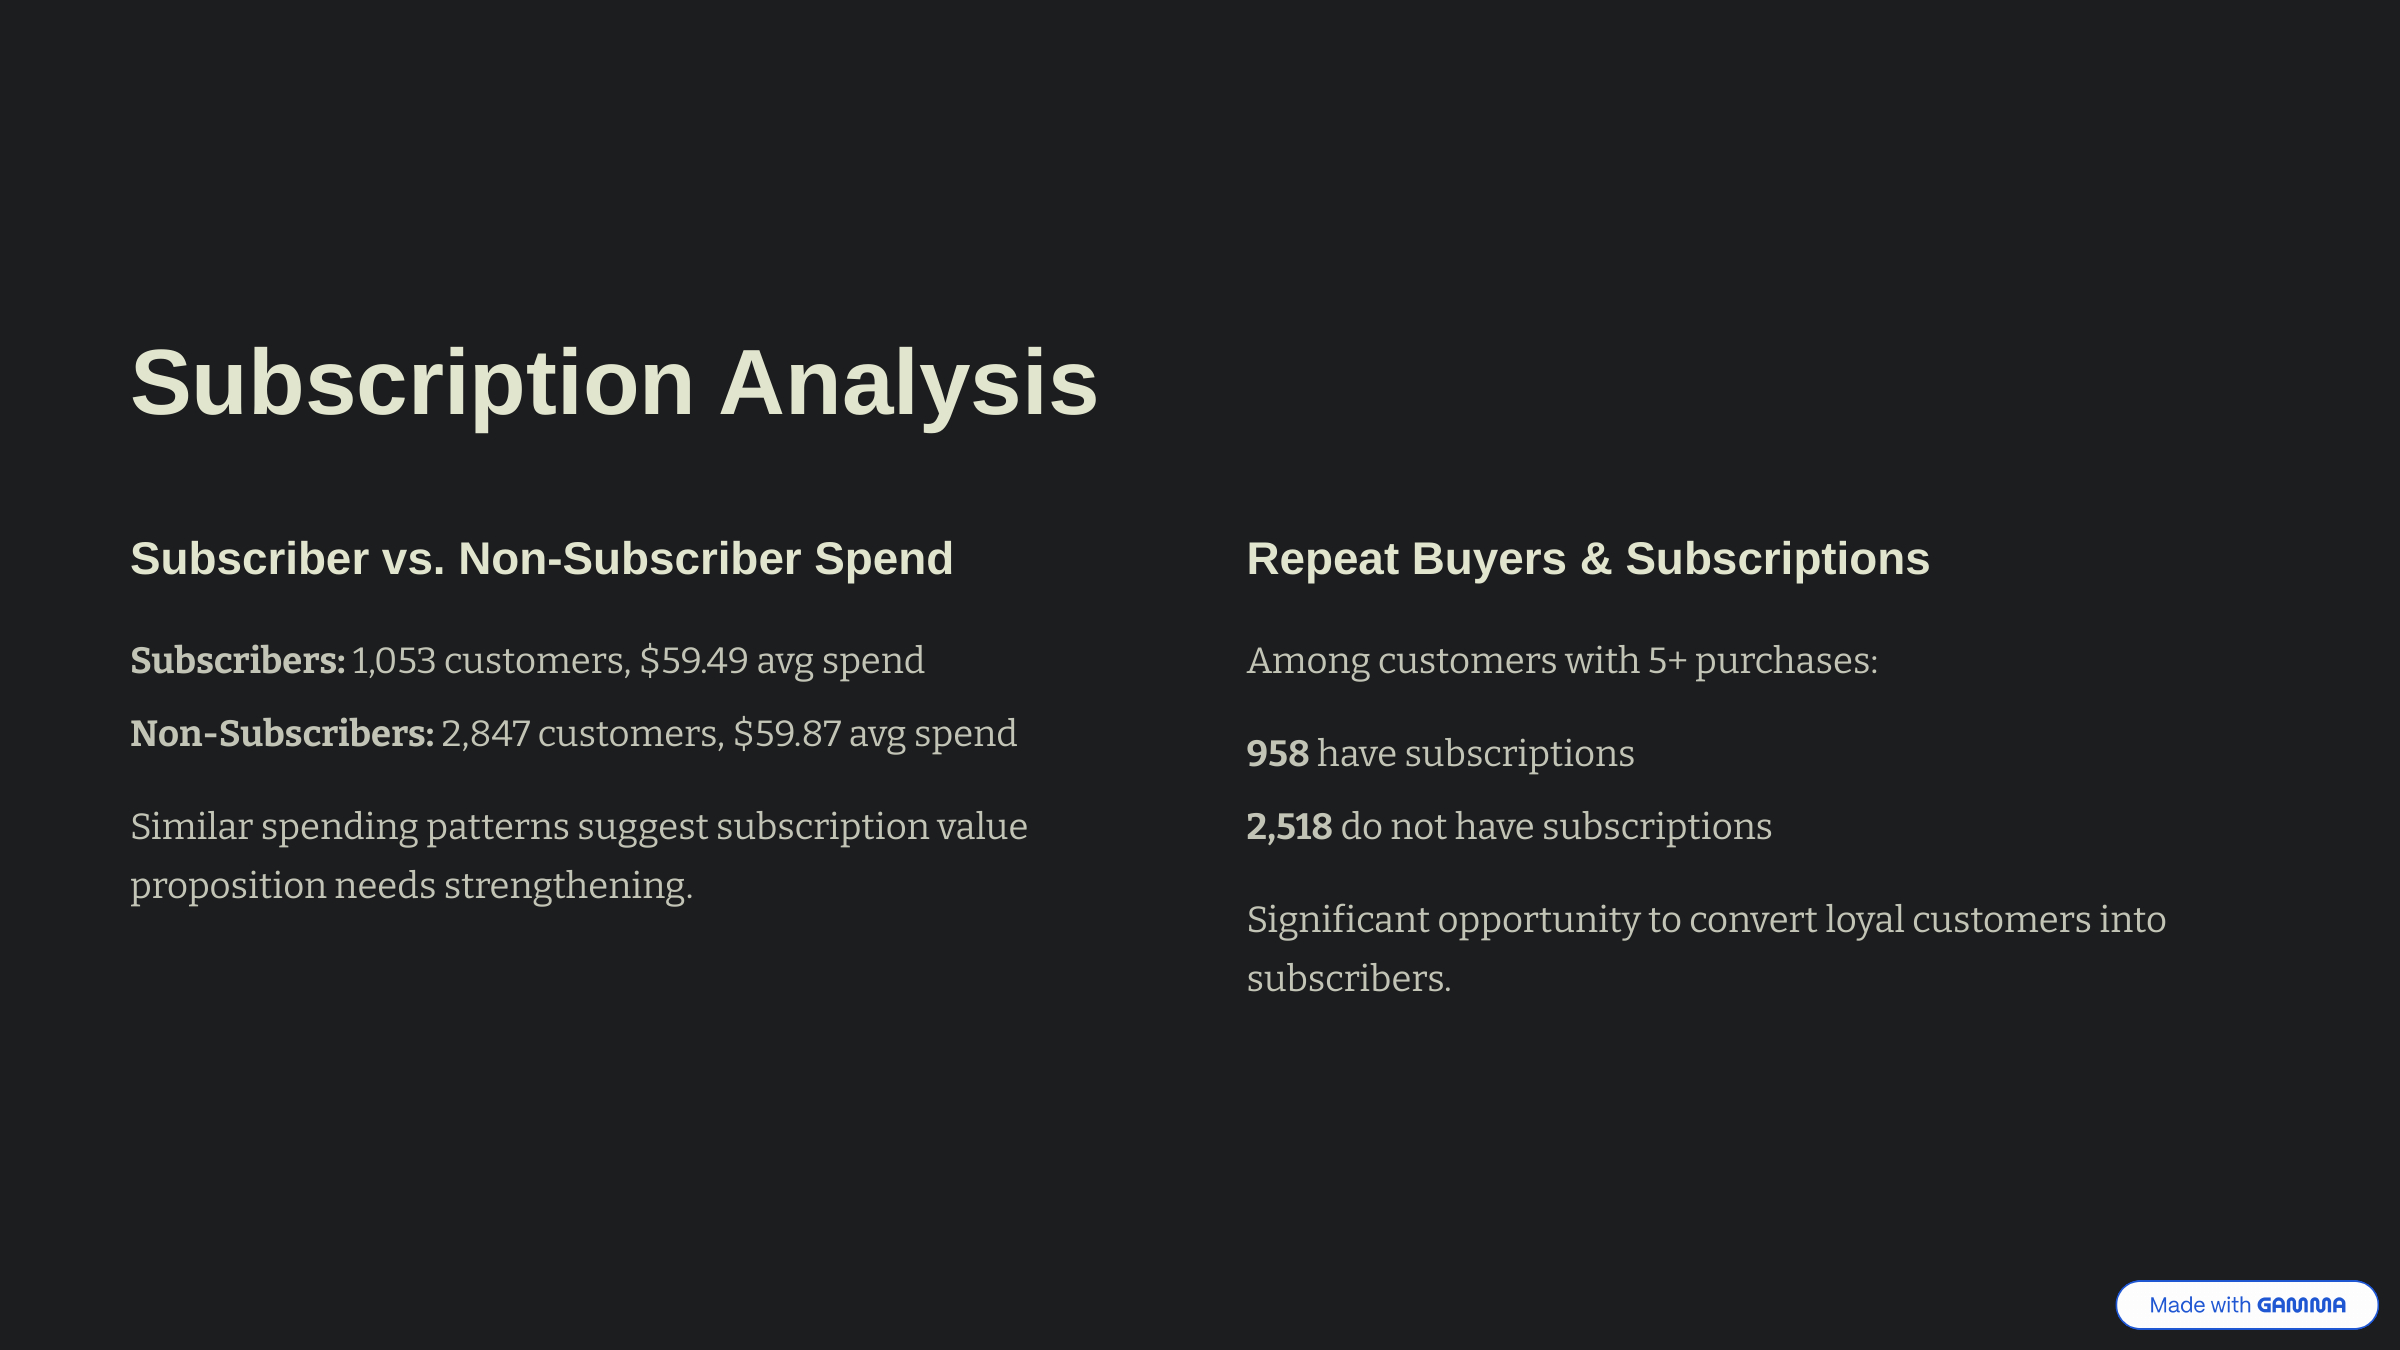

Subscription Analysis
Subscriber vs. Non-Subscriber Spend
Repeat Buyers & Subscriptions
Subscribers: 1,053 customers, $59.49 avg spend
Among customers with 5+ purchases:
Non-Subscribers: 2,847 customers, $59.87 avg spend
958 have subscriptions
Similar spending patterns suggest subscription value proposition needs strengthening.
2,518 do not have subscriptions
Significant opportunity to convert loyal customers into subscribers.